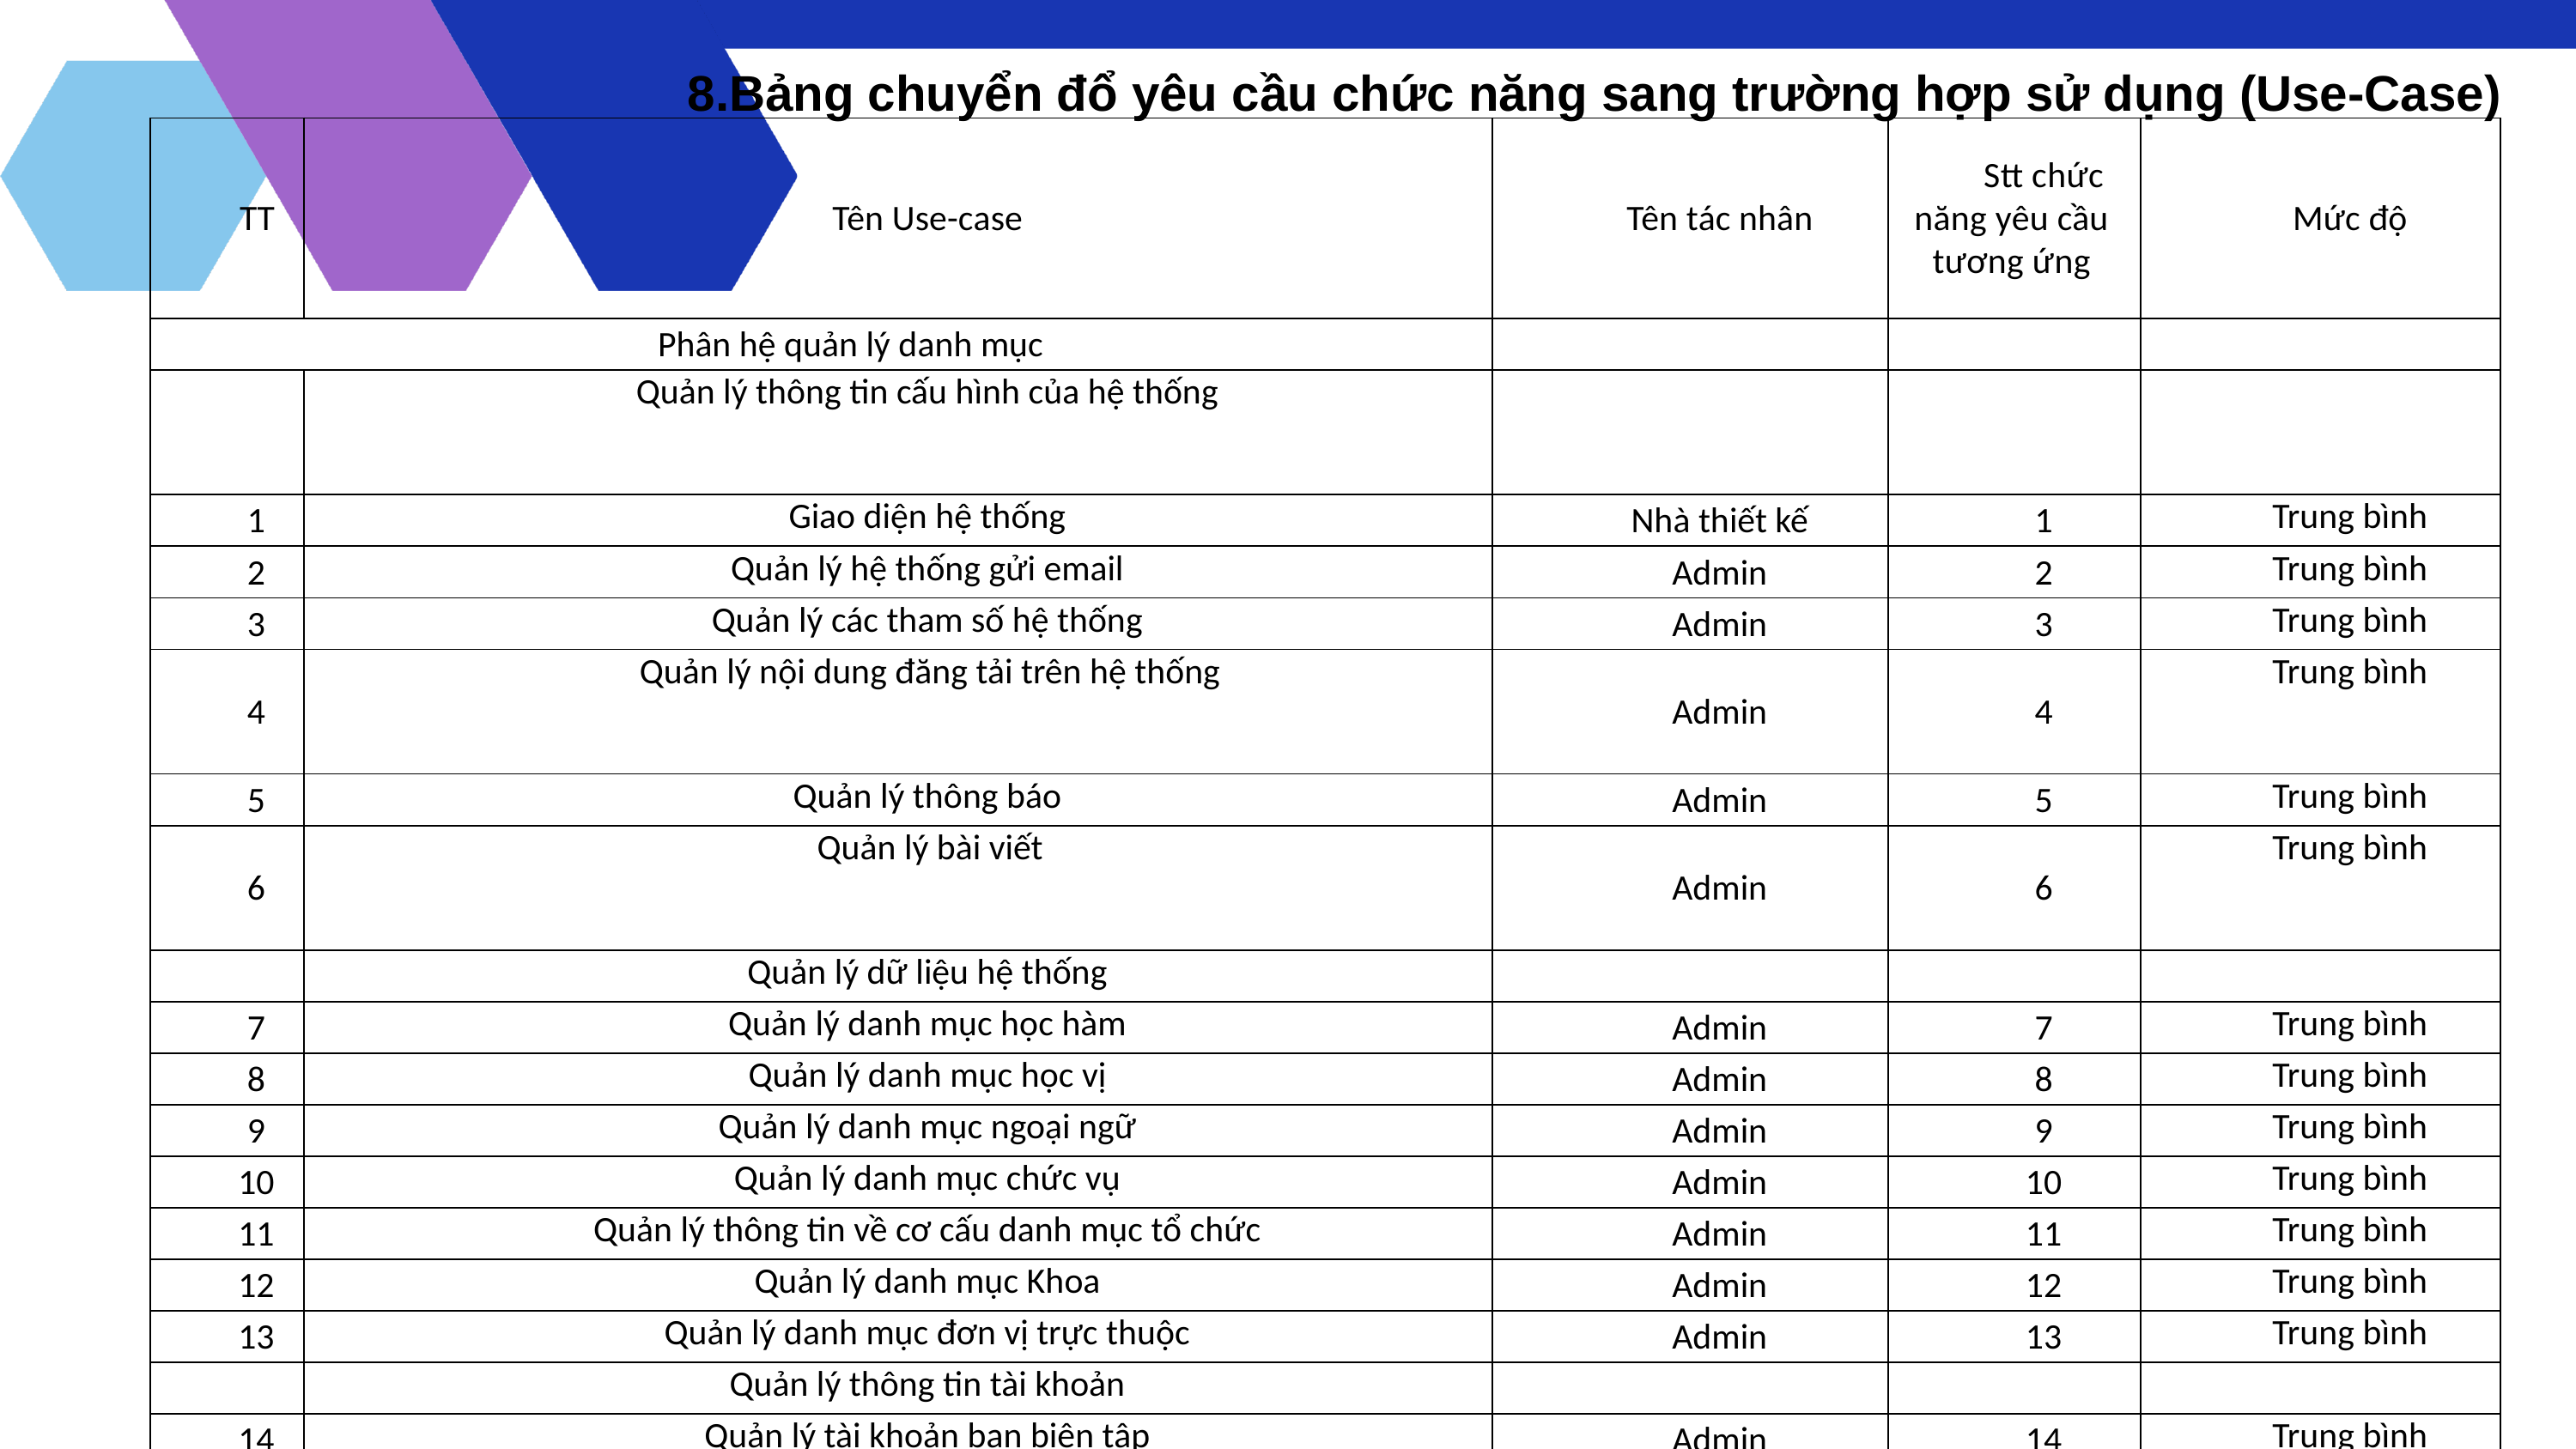

8.Bảng chuyển đổ yêu cầu chức năng sang trường hợp sử dụng (Use-Case)
| TT | Tên Use-case | Tên tác nhân | Stt chức năng yêu cầu tương ứng | Mức độ |
| --- | --- | --- | --- | --- |
| Phân hệ quản lý danh mục |  |  |  |  |
|  | Quản lý thông tin cấu hình của hệ thống |  |  |  |
| 1 | Giao diện hệ thống | Nhà thiết kế | 1 | Trung bình |
| 2 | Quản lý hệ thống gửi email | Admin | 2 | Trung bình |
| 3 | Quản lý các tham số hệ thống | Admin | 3 | Trung bình |
| 4 | Quản lý nội dung đăng tải trên hệ thống | Admin | 4 | Trung bình |
| 5 | Quản lý thông báo | Admin | 5 | Trung bình |
| 6 | Quản lý bài viết | Admin | 6 | Trung bình |
|  | Quản lý dữ liệu hệ thống |  |  |  |
| 7 | Quản lý danh mục học hàm | Admin | 7 | Trung bình |
| 8 | Quản lý danh mục học vị | Admin | 8 | Trung bình |
| 9 | Quản lý danh mục ngoại ngữ | Admin | 9 | Trung bình |
| 10 | Quản lý danh mục chức vụ | Admin | 10 | Trung bình |
| 11 | Quản lý thông tin về cơ cấu danh mục tổ chức | Admin | 11 | Trung bình |
| 12 | Quản lý danh mục Khoa | Admin | 12 | Trung bình |
| 13 | Quản lý danh mục đơn vị trực thuộc | Admin | 13 | Trung bình |
|  | Quản lý thông tin tài khoản |  |  |  |
| 14 | Quản lý tài khoản ban biên tập | Admin | 14 | Trung bình |
| 15 | Quản lý tài khoản giảng viên | Admin | 15 | Trung bình |